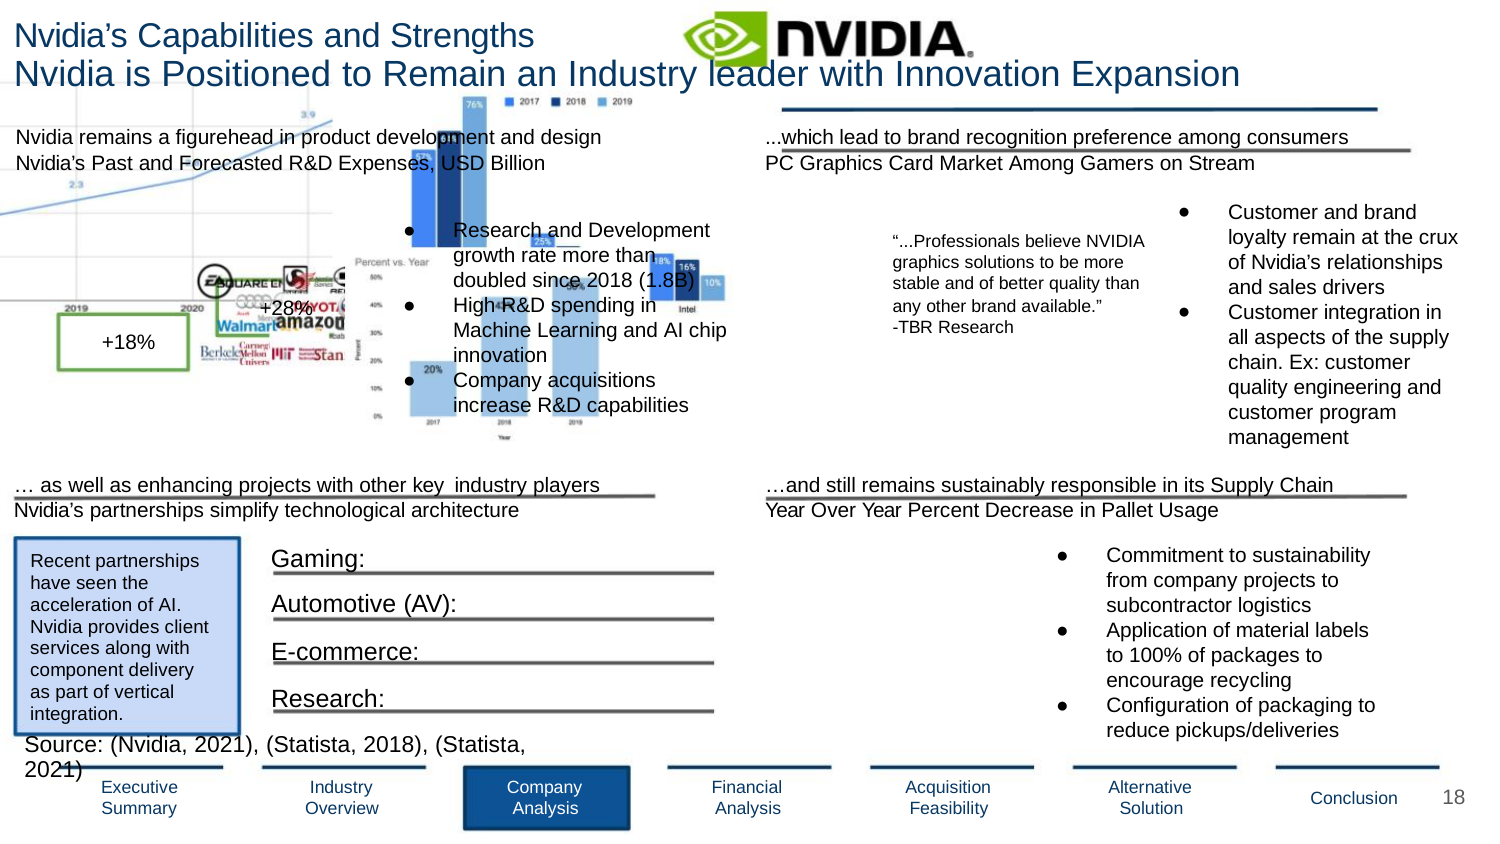

Nvidia’s Capabilities and Strengths
Nvidia is Positioned to Remain an Industry leader with Innovation Expansion
Nvidia remains a ﬁgurehead in product development and design
...which lead to brand recognition preference among consumers
Nvidia’s Past and Forecasted R&D Expenses, USD Billion
PC Graphics Card Market Among Gamers on Stream
Customer and brand
loyalty remain at the crux
of Nvidia’s relationships
and sales drivers
Customer integration in
all aspects of the supply
chain. Ex: customer
quality engineering and
customer program
●
Research and Development
growth rate more than
doubled since 2018 (1.8B)
High R&D spending in
Machine Learning and AI chip
innovation
●
●
●
“...Professionals believe NVIDIA
graphics solutions to be more
stable and of better quality than
any other brand available.”
-TBR Research
+28%
●
+18%
Company acquisitions
increase R&D capabilities
management
… as well as enhancing projects with other key industry players
…and still remains sustainably responsible in its Supply Chain
Nvidia’s partnerships simplify technological architecture
Year Over Year Percent Decrease in Pallet Usage
Commitment to sustainability
from company projects to
subcontractor logistics
Application of material labels
to 100% of packages to
encourage recycling
Conﬁguration of packaging to
reduce pickups/deliveries
Gaming:
●
●
●
Recent partnerships
have seen the
Automotive (AV):
E-commerce:
acceleration of AI.
Nvidia provides client
services along with
component delivery
as part of vertical
integration.
Research:
Source: (Nvidia, 2021), (Statista, 2018), (Statista, 2021)
Executive
Summary
Industry
Overview
Company
Analysis
Financial
Analysis
Acquisition
Feasibility
Alternative
Solution
18
Conclusion